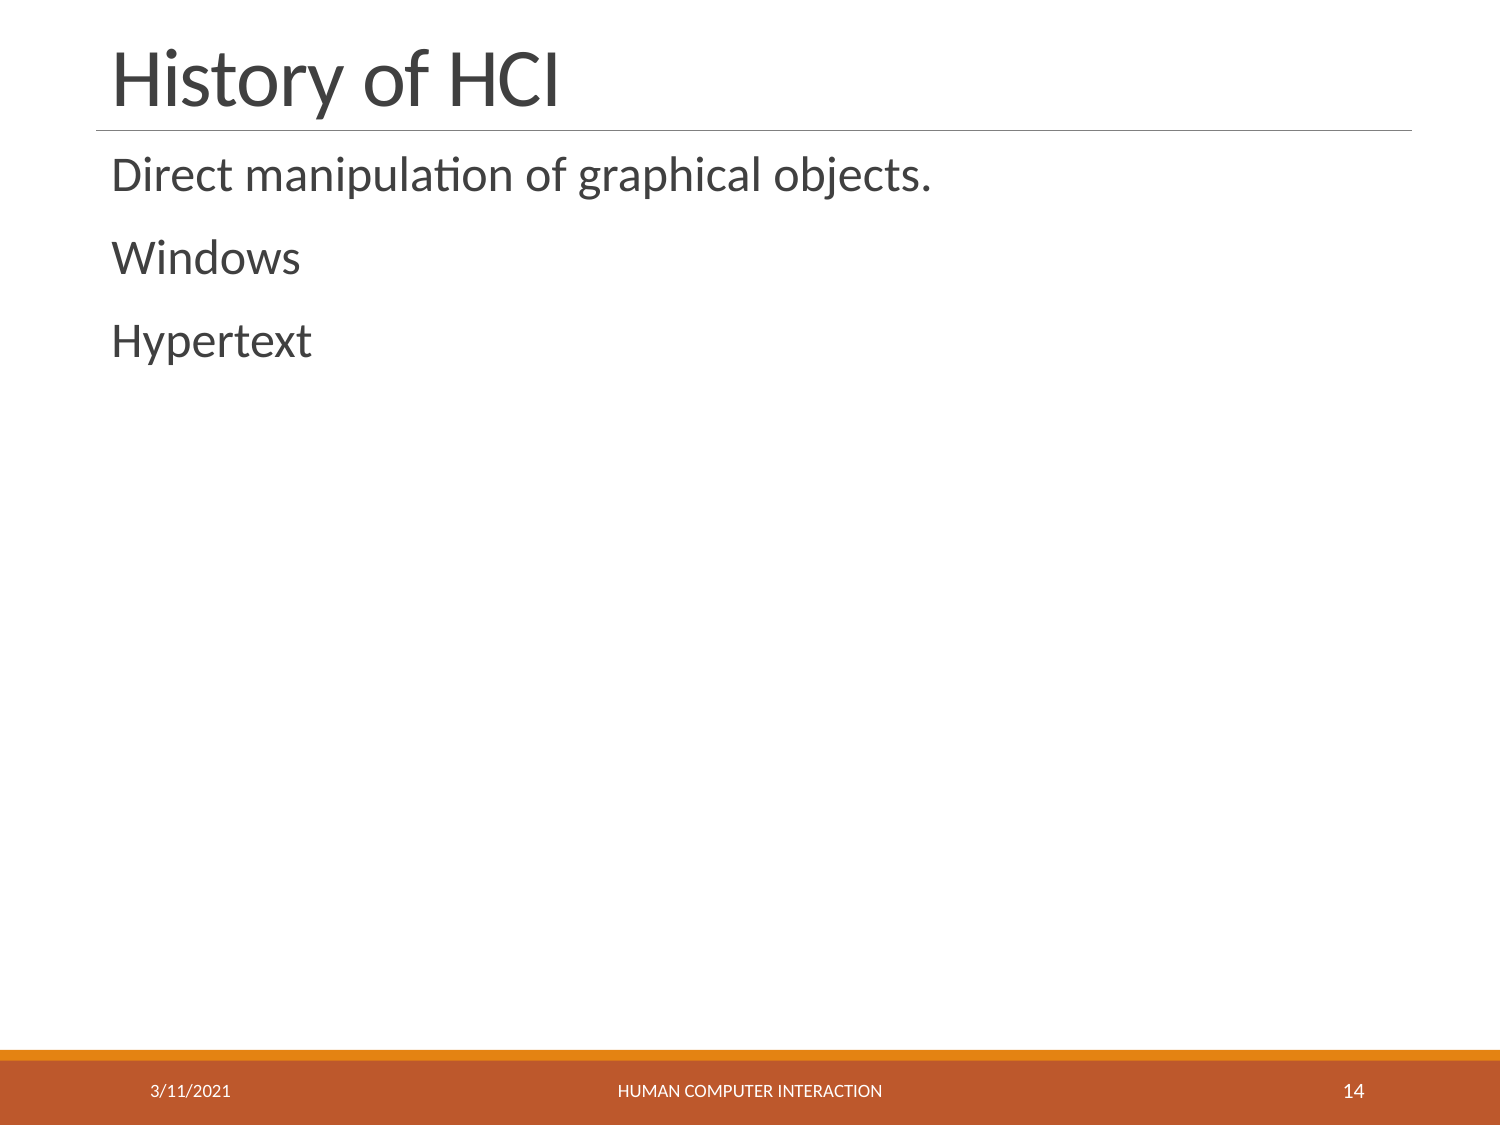

# History of HCI
Direct manipulation of graphical objects.
Windows
Hypertext
3/11/2021
Human Computer Interaction
14